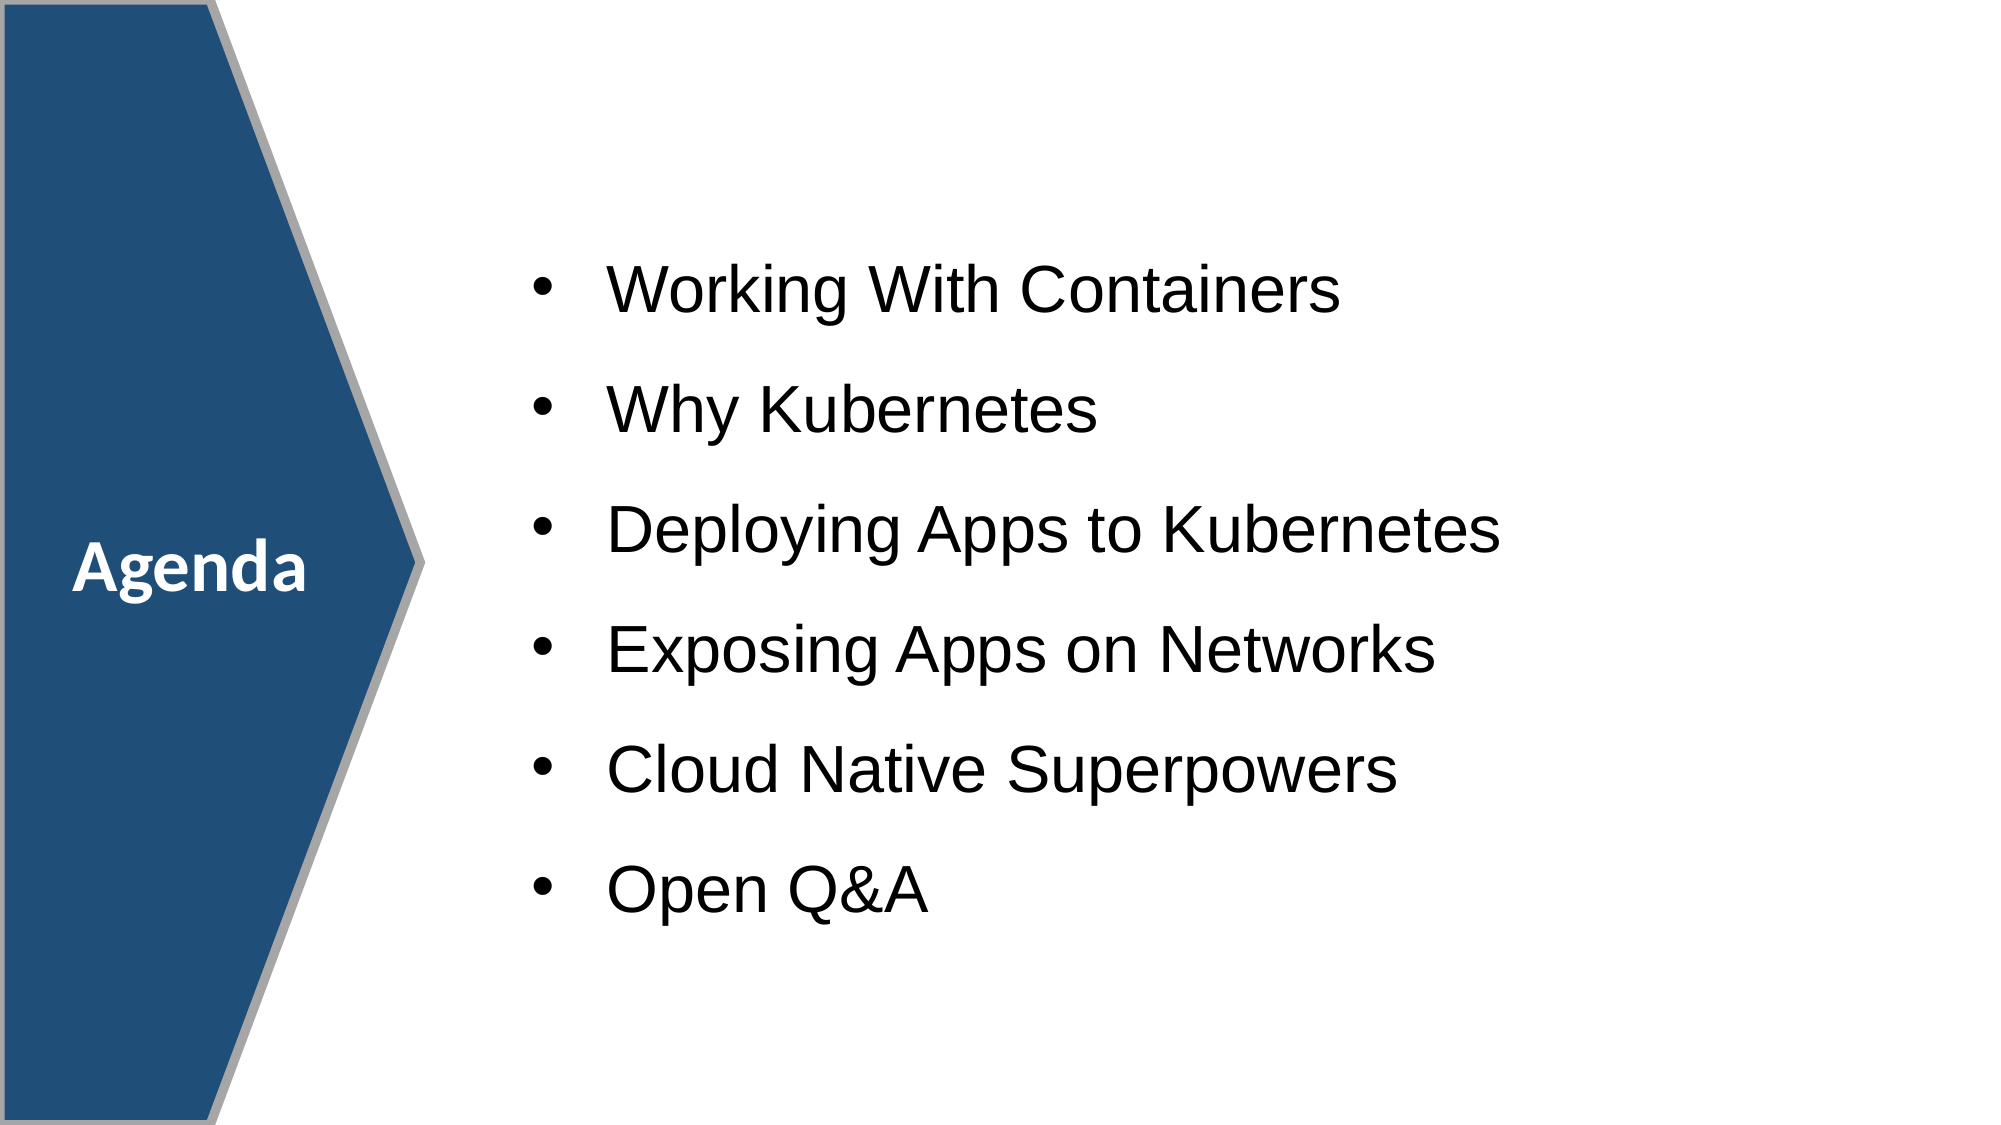

Working With Containers
Why Kubernetes
Deploying Apps to Kubernetes
Exposing Apps on Networks
Cloud Native Superpowers
Open Q&A
Agenda